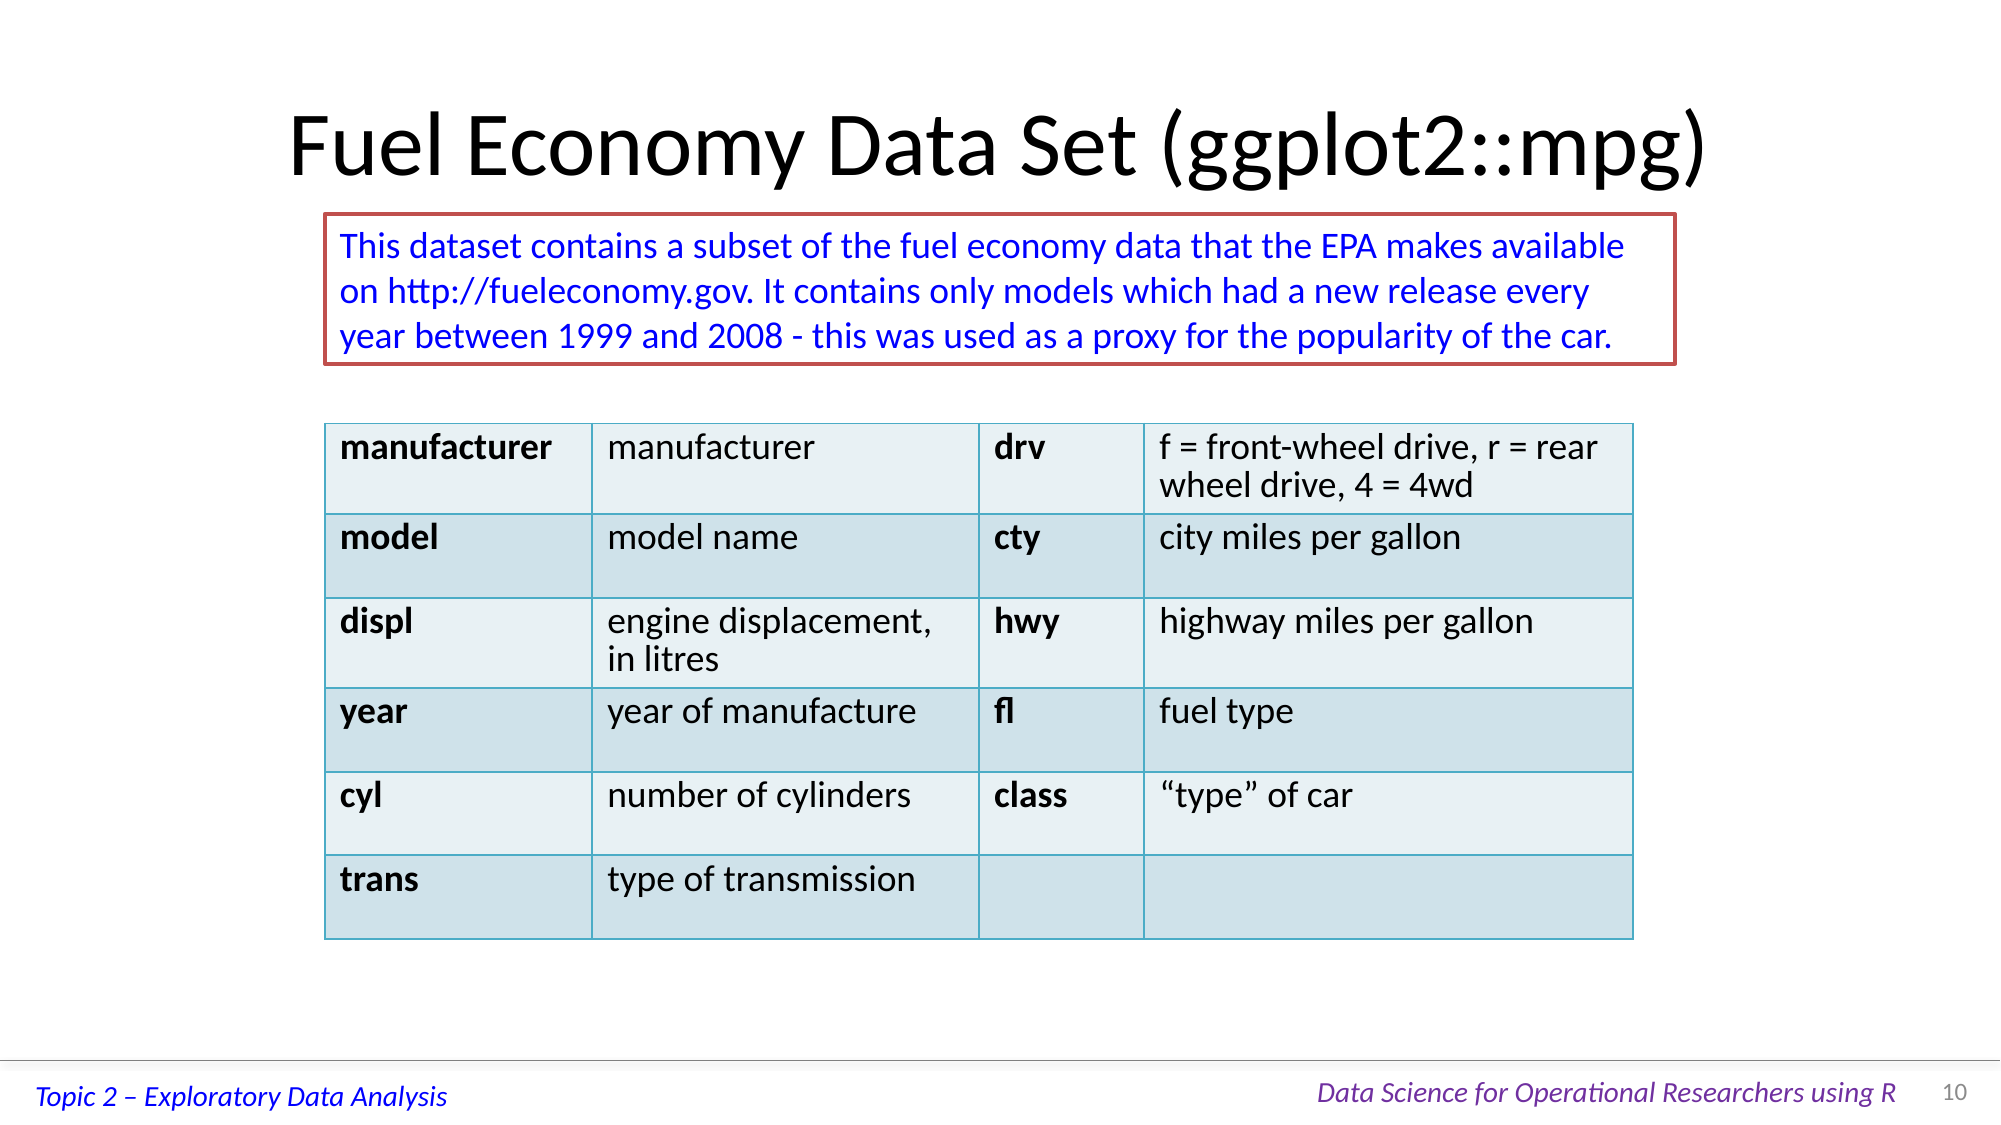

# Fuel Economy Data Set (ggplot2::mpg)
This dataset contains a subset of the fuel economy data that the EPA makes available on http://fueleconomy.gov. It contains only models which had a new release every year between 1999 and 2008 - this was used as a proxy for the popularity of the car.
| manufacturer | manufacturer | drv | f = front-wheel drive, r = rear wheel drive, 4 = 4wd |
| --- | --- | --- | --- |
| model | model name | cty | city miles per gallon |
| displ | engine displacement, in litres | hwy | highway miles per gallon |
| year | year of manufacture | fl | fuel type |
| cyl | number of cylinders | class | “type” of car |
| trans | type of transmission |  |  |
10